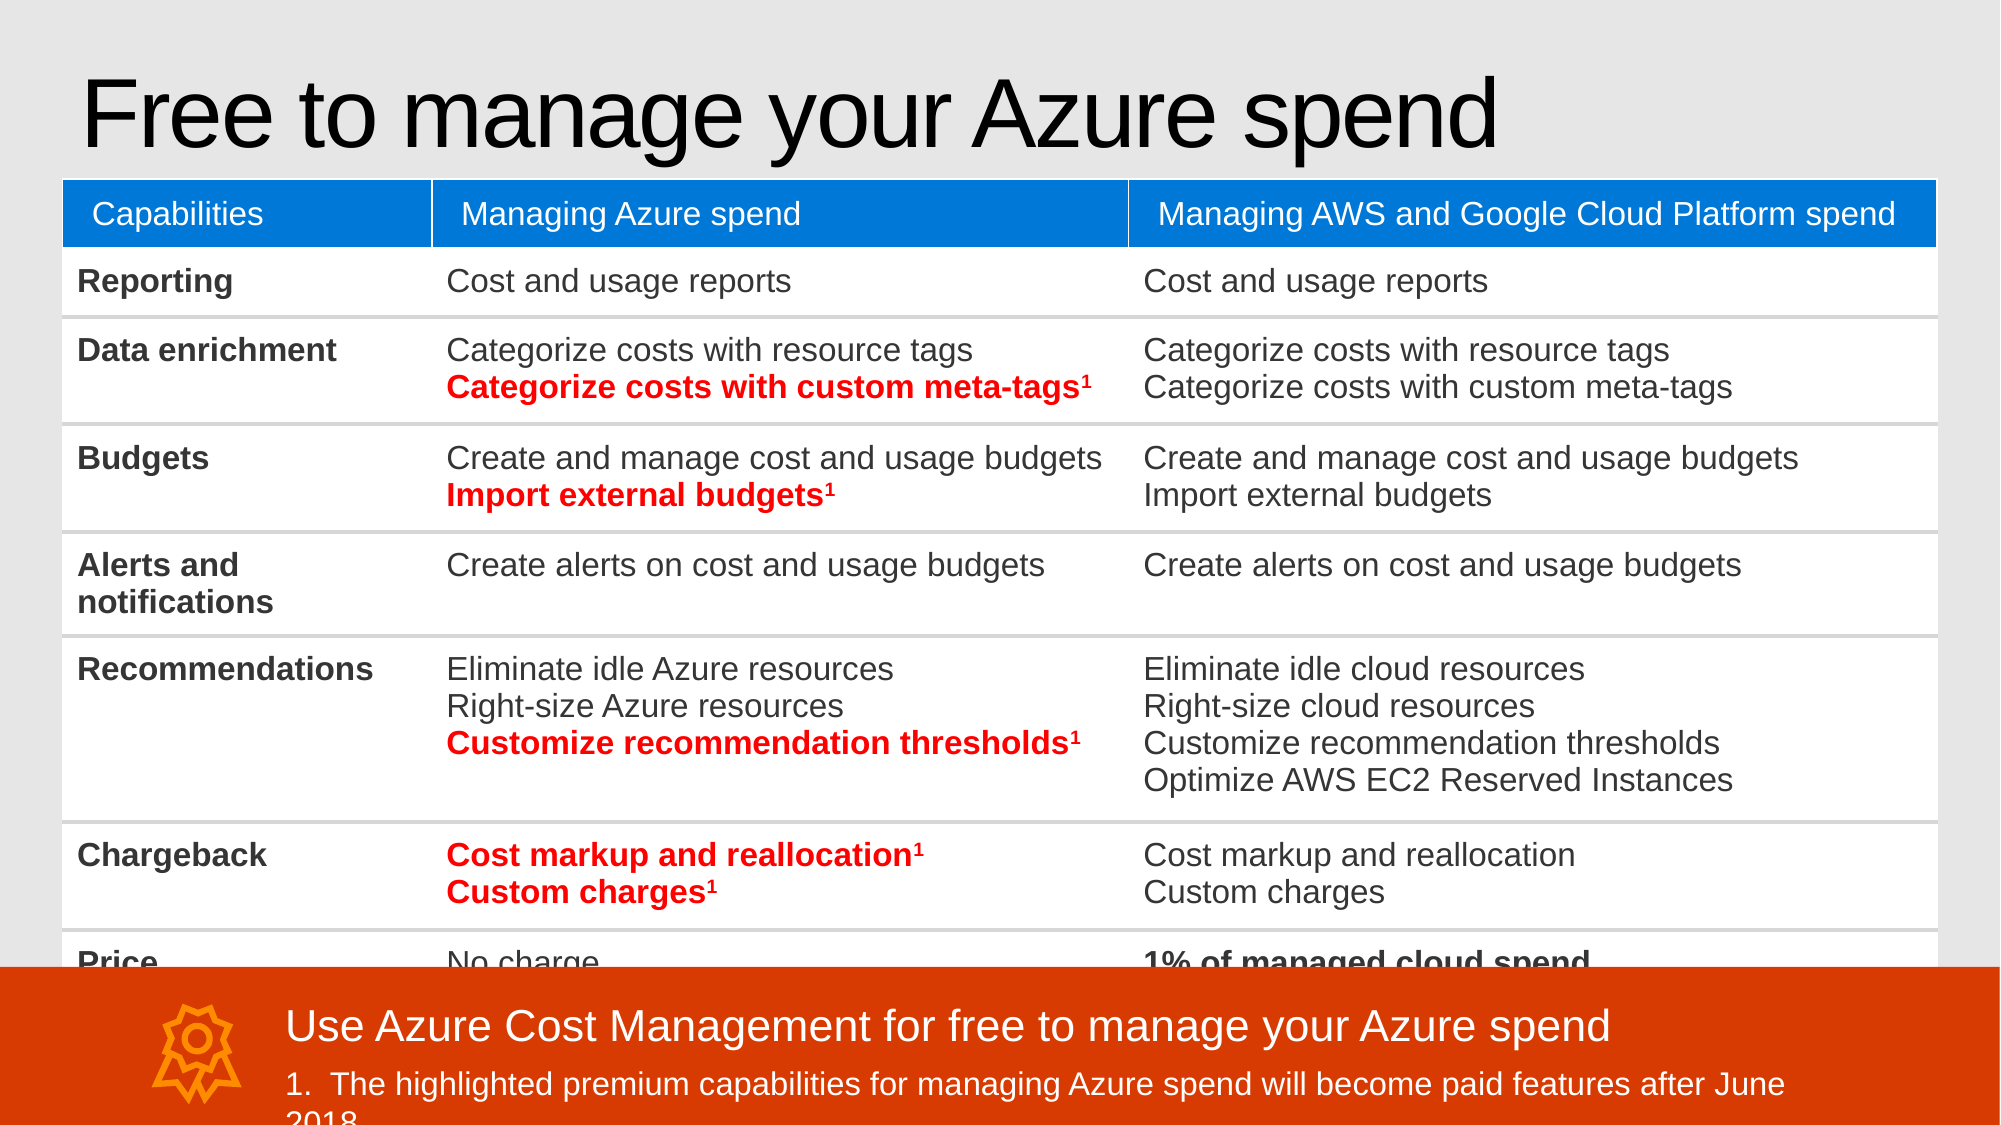

# Free to manage your Azure spend
| Capabilities | Managing Azure spend | Managing AWS and Google Cloud Platform spend |
| --- | --- | --- |
| Reporting | Cost and usage reports | Cost and usage reports |
| Data enrichment | Categorize costs with resource tags  Categorize costs with custom meta-tags1 | Categorize costs with resource tags  Categorize costs with custom meta-tags |
| Budgets | Create and manage cost and usage budgets Import external budgets1 | Create and manage cost and usage budgets Import external budgets |
| Alerts and notifications | Create alerts on cost and usage budgets | Create alerts on cost and usage budgets |
| Recommendations | Eliminate idle Azure resources Right-size Azure resources Customize recommendation thresholds1 | Eliminate idle cloud resources Right-size cloud resources Customize recommendation thresholds Optimize AWS EC2 Reserved Instances |
| Chargeback | Cost markup and reallocation1 Custom charges1 | Cost markup and reallocation Custom charges |
| Price | No charge | 1% of managed cloud spend |

Use Azure Cost Management for free to manage your Azure spend
1.  The highlighted premium capabilities for managing Azure spend will become paid features after June 2018.